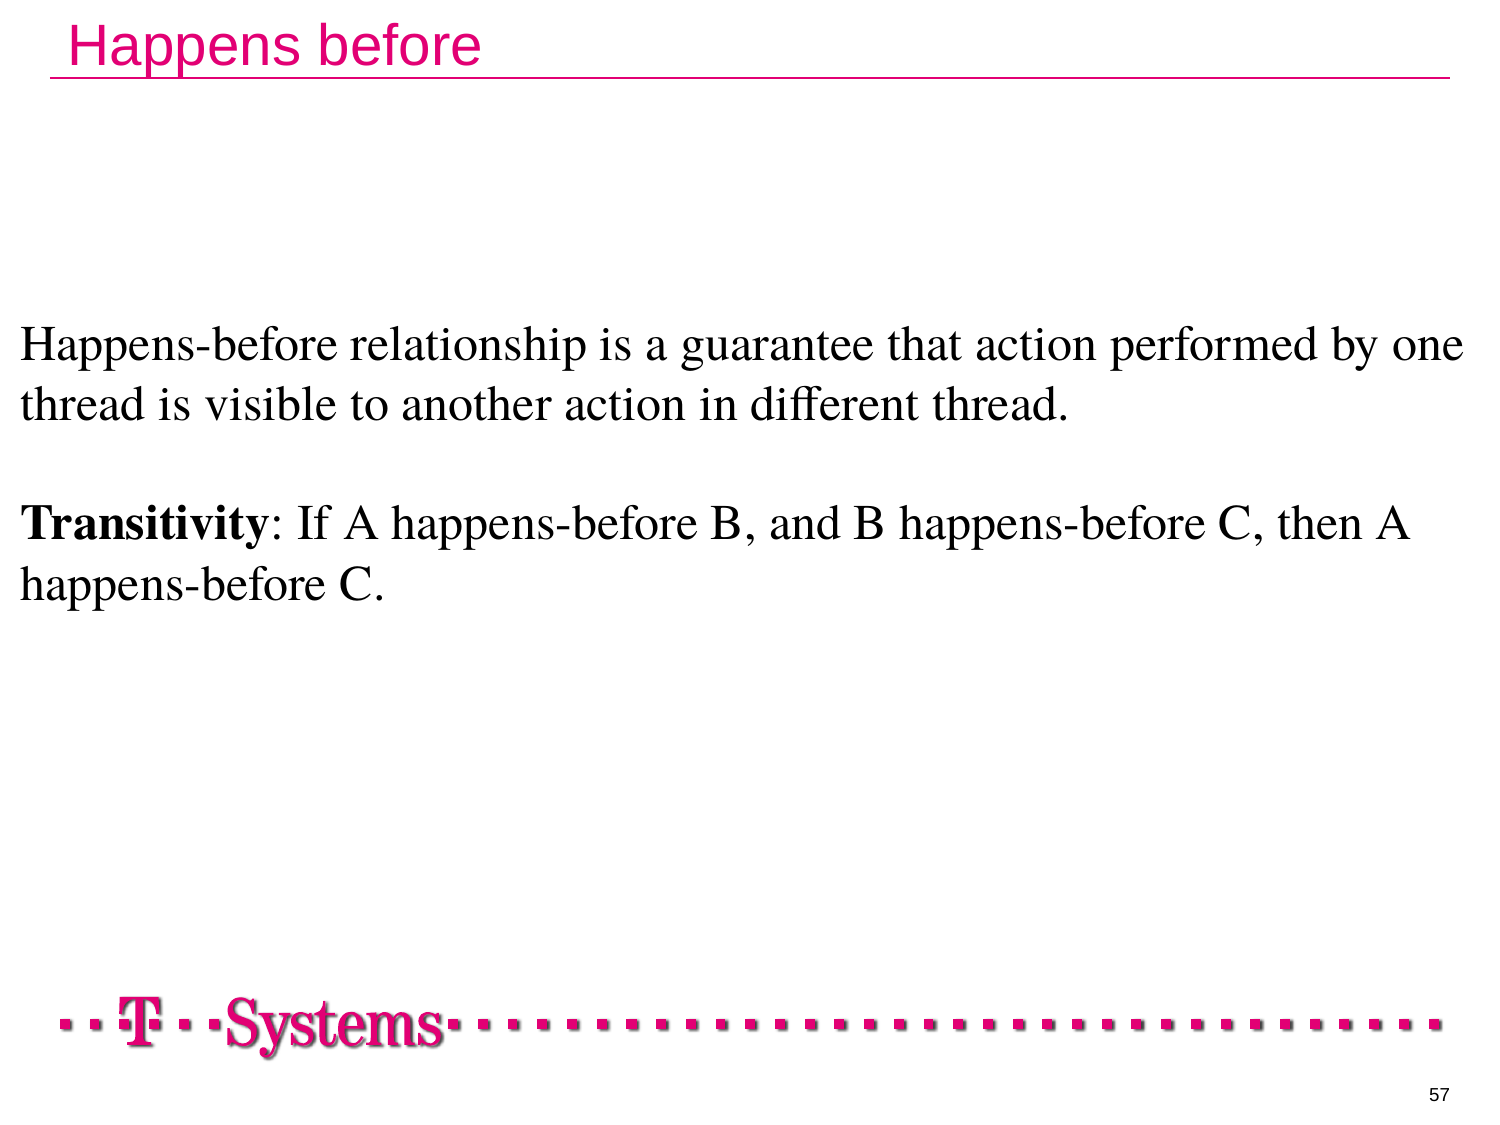

Happens before

Happens-before relationship is a guarantee that action performed by one thread is visible to another action in different thread.

Transitivity: If A happens-before B, and B happens-before C, then A happens-before C.

57